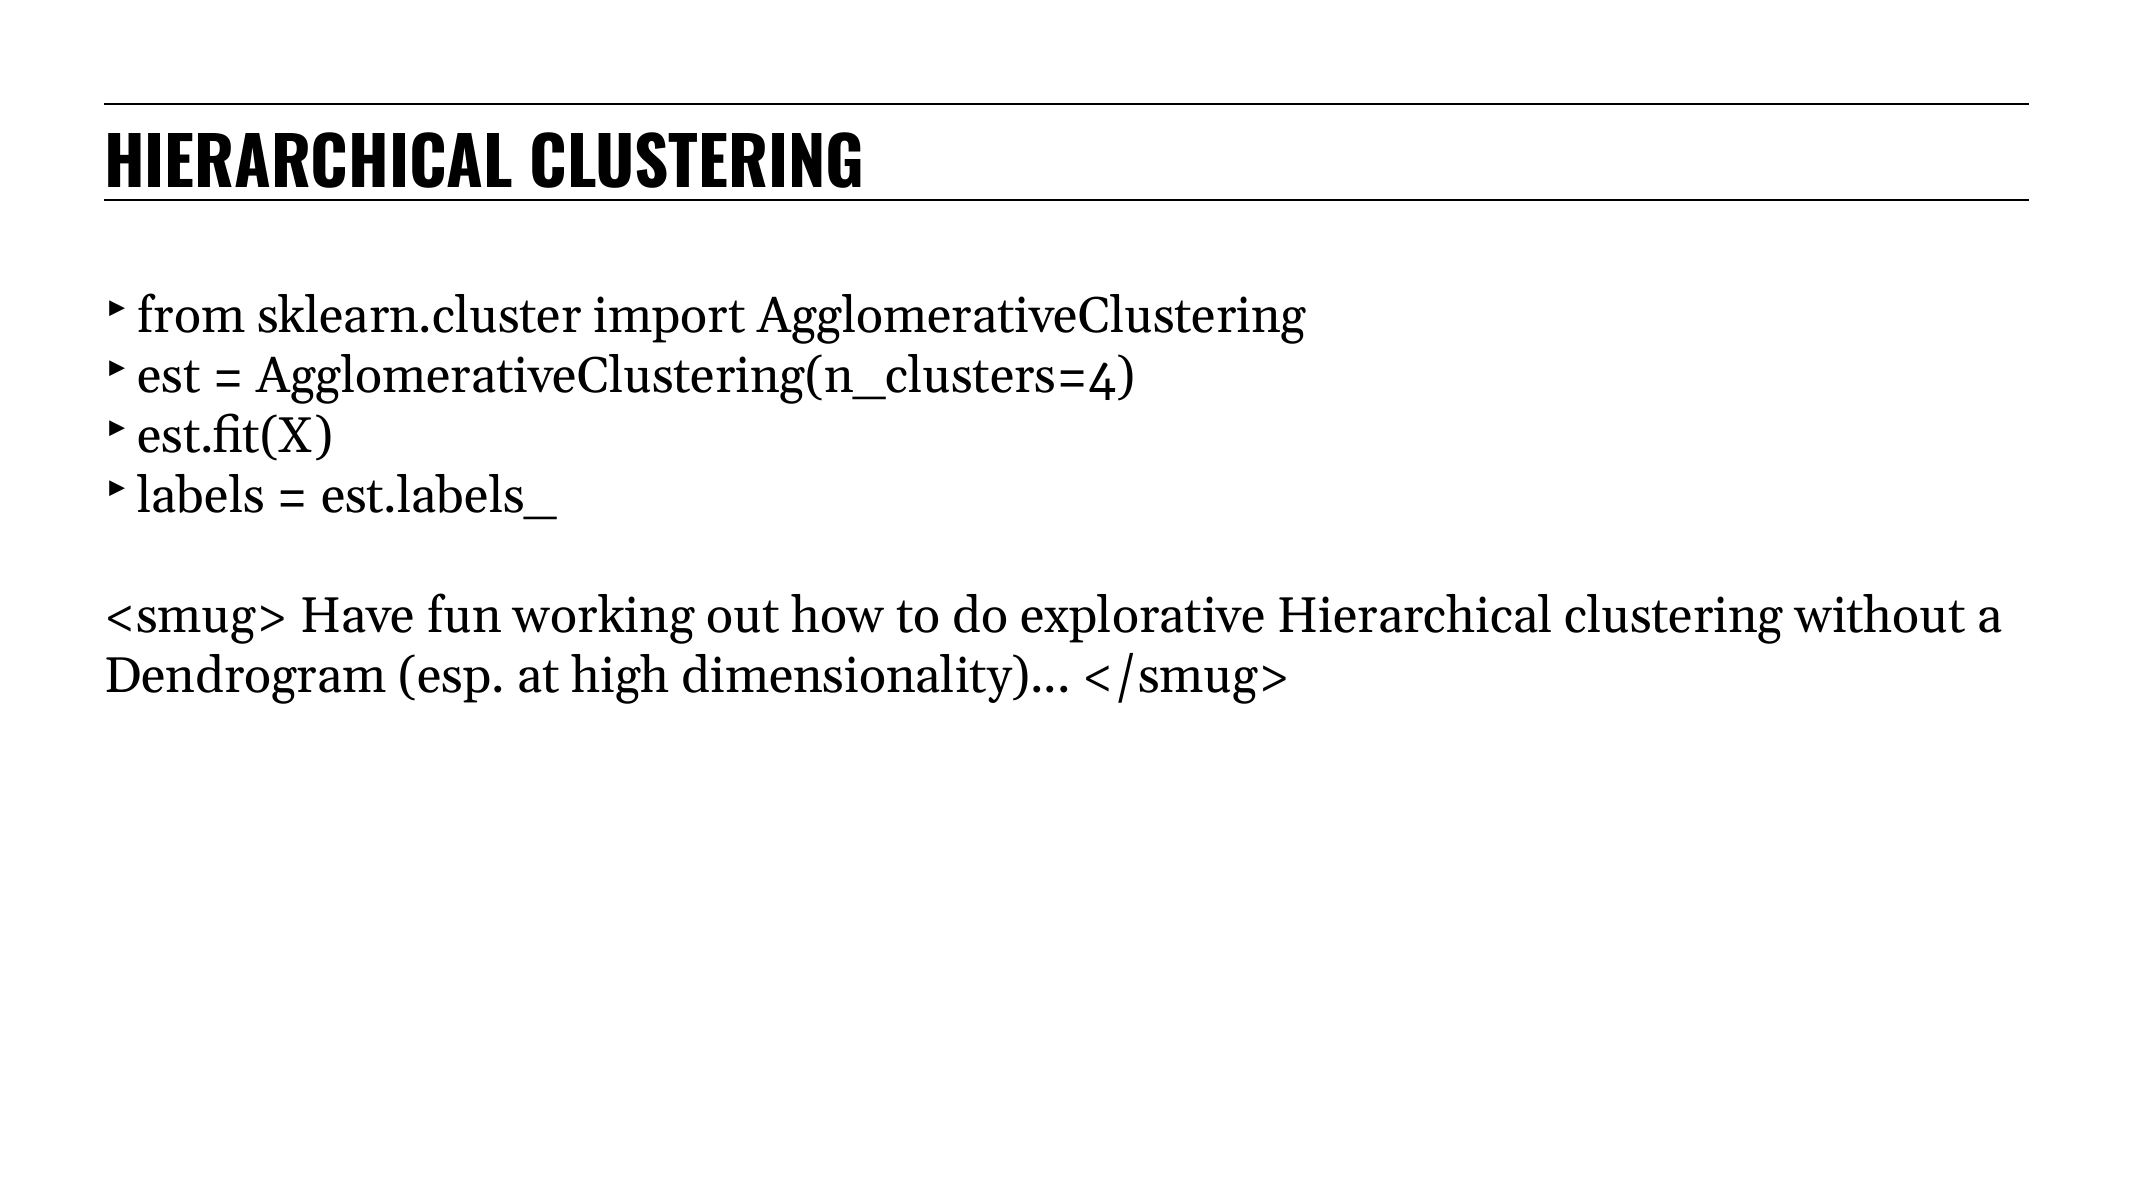

HIERARCHICAL CLUSTERING

from sklearn.cluster import AgglomerativeClustering
est = AgglomerativeClustering(n_clusters=4)
est.fit(X)
labels = est.labels_

<smug> Have fun working out how to do explorative Hierarchical clustering without a Dendrogram (esp. at high dimensionality)... </smug>